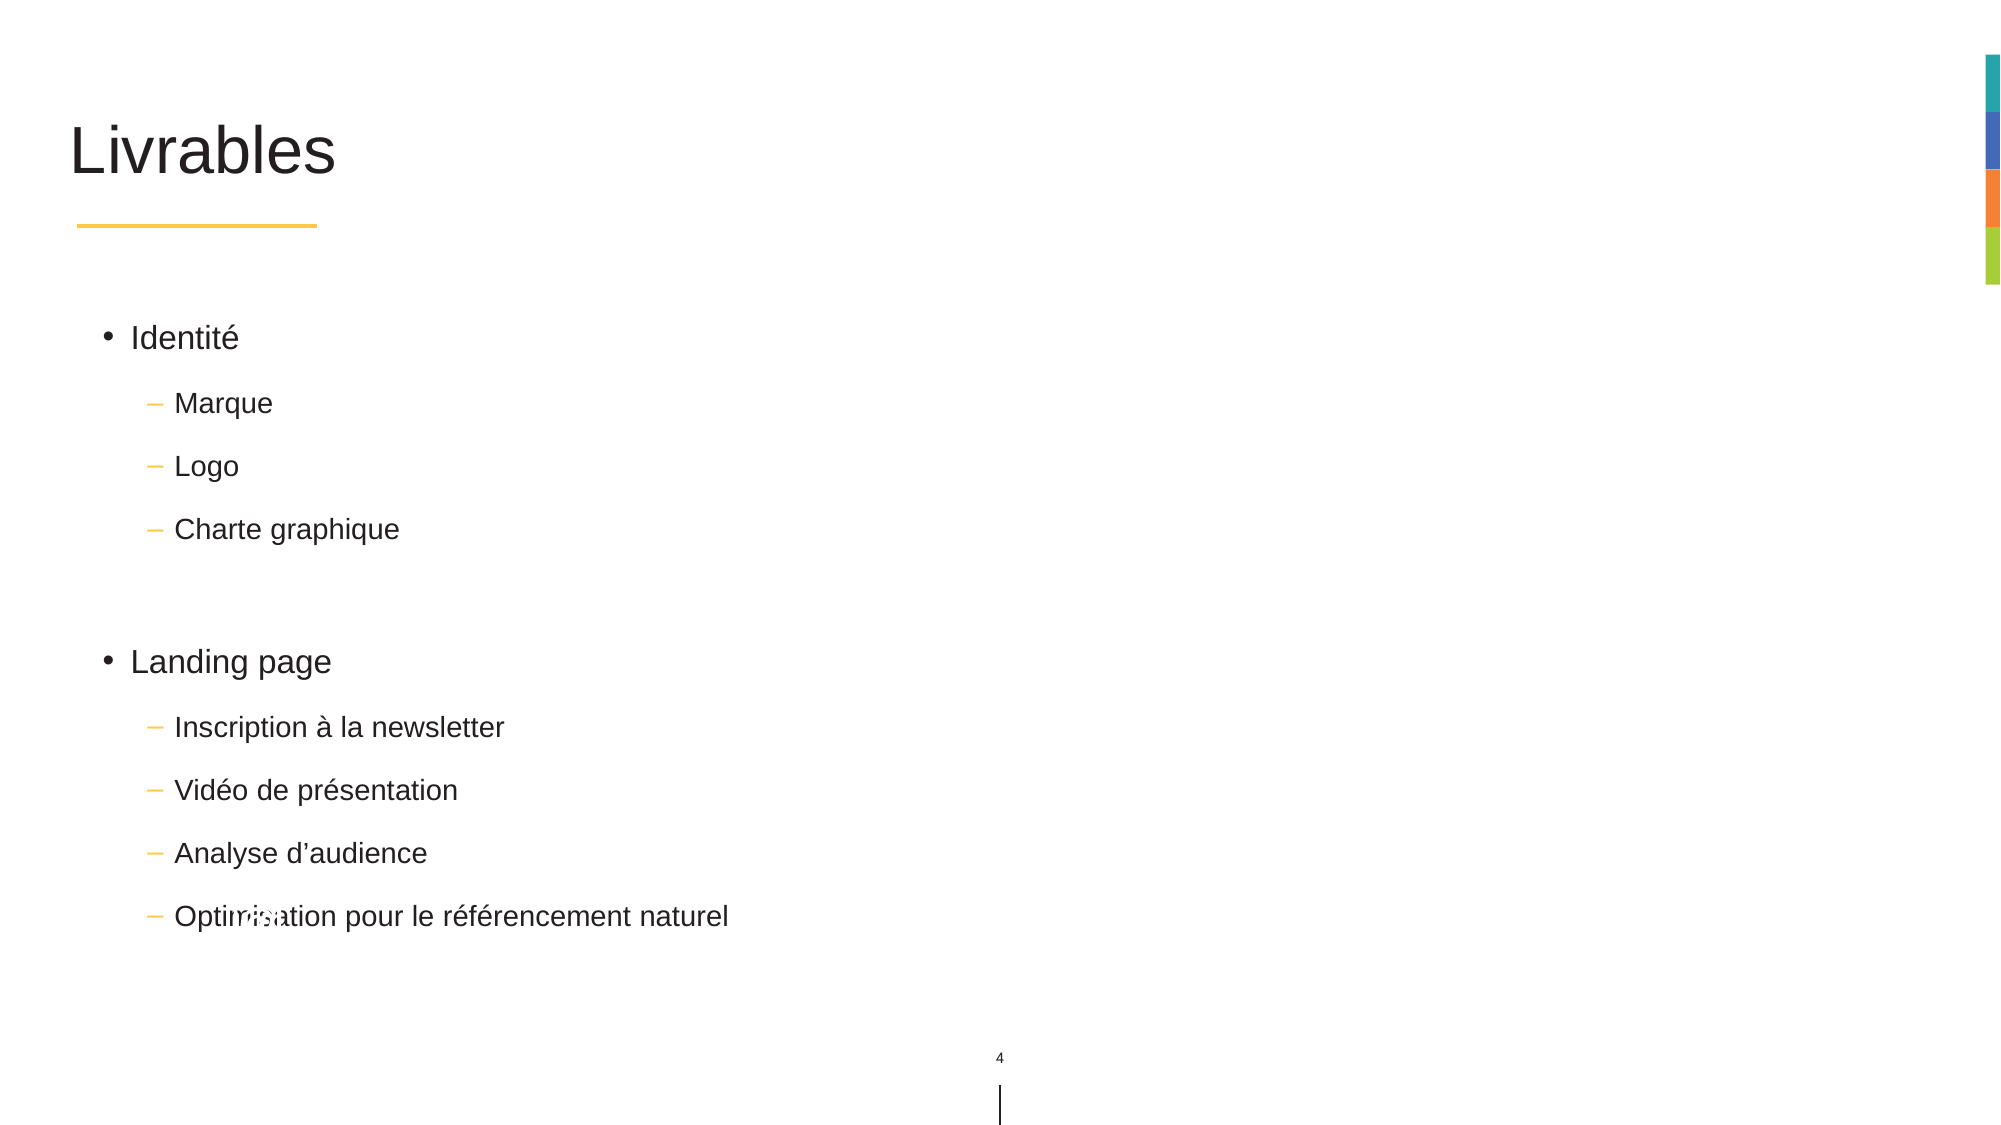

# Livrables
Identité
Marque
Logo
Charte graphique

Landing page
Inscription à la newsletter
Vidéo de présentation
Analyse d’audience
Optimisation pour le référencement naturel

4